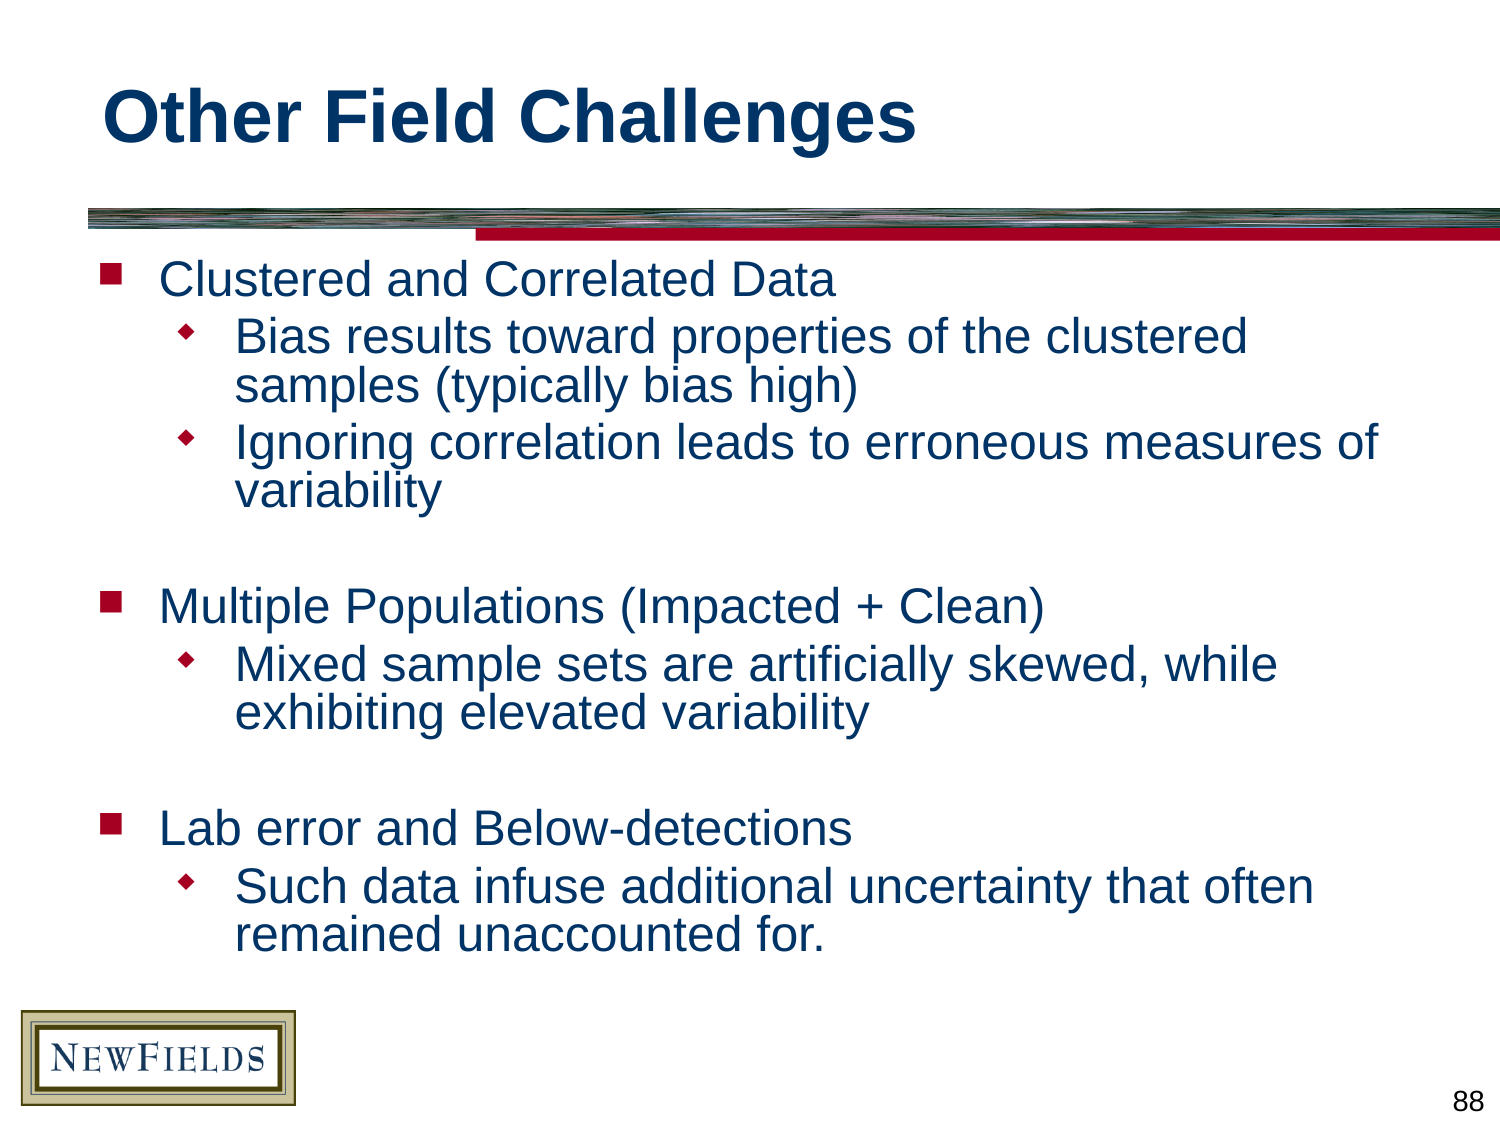

# Other Field Challenges
Clustered and Correlated Data
Bias results toward properties of the clustered samples (typically bias high)
Ignoring correlation leads to erroneous measures of variability

Multiple Populations (Impacted + Clean)
Mixed sample sets are artificially skewed, while exhibiting elevated variability

Lab error and Below-detections
Such data infuse additional uncertainty that often remained unaccounted for.
88